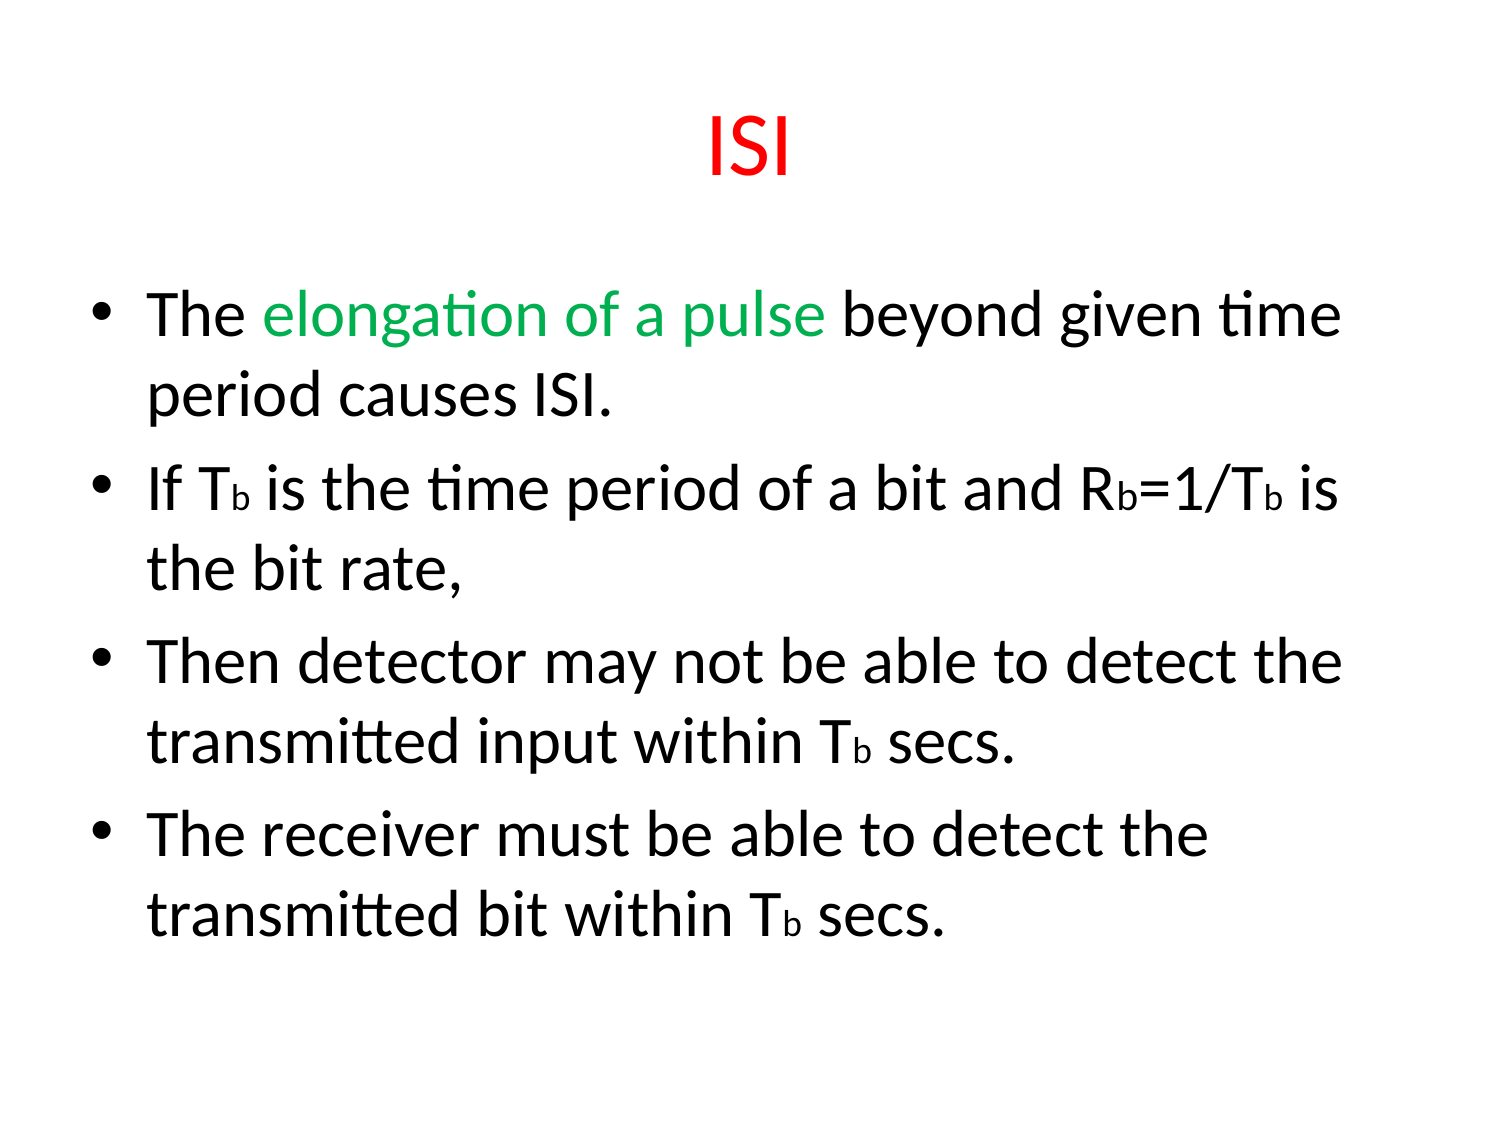

# ISI
The elongation of a pulse beyond given time period causes ISI.
If Tb is the time period of a bit and Rb=1/Tb is the bit rate,
Then detector may not be able to detect the transmitted input within Tb secs.
The receiver must be able to detect the transmitted bit within Tb secs.